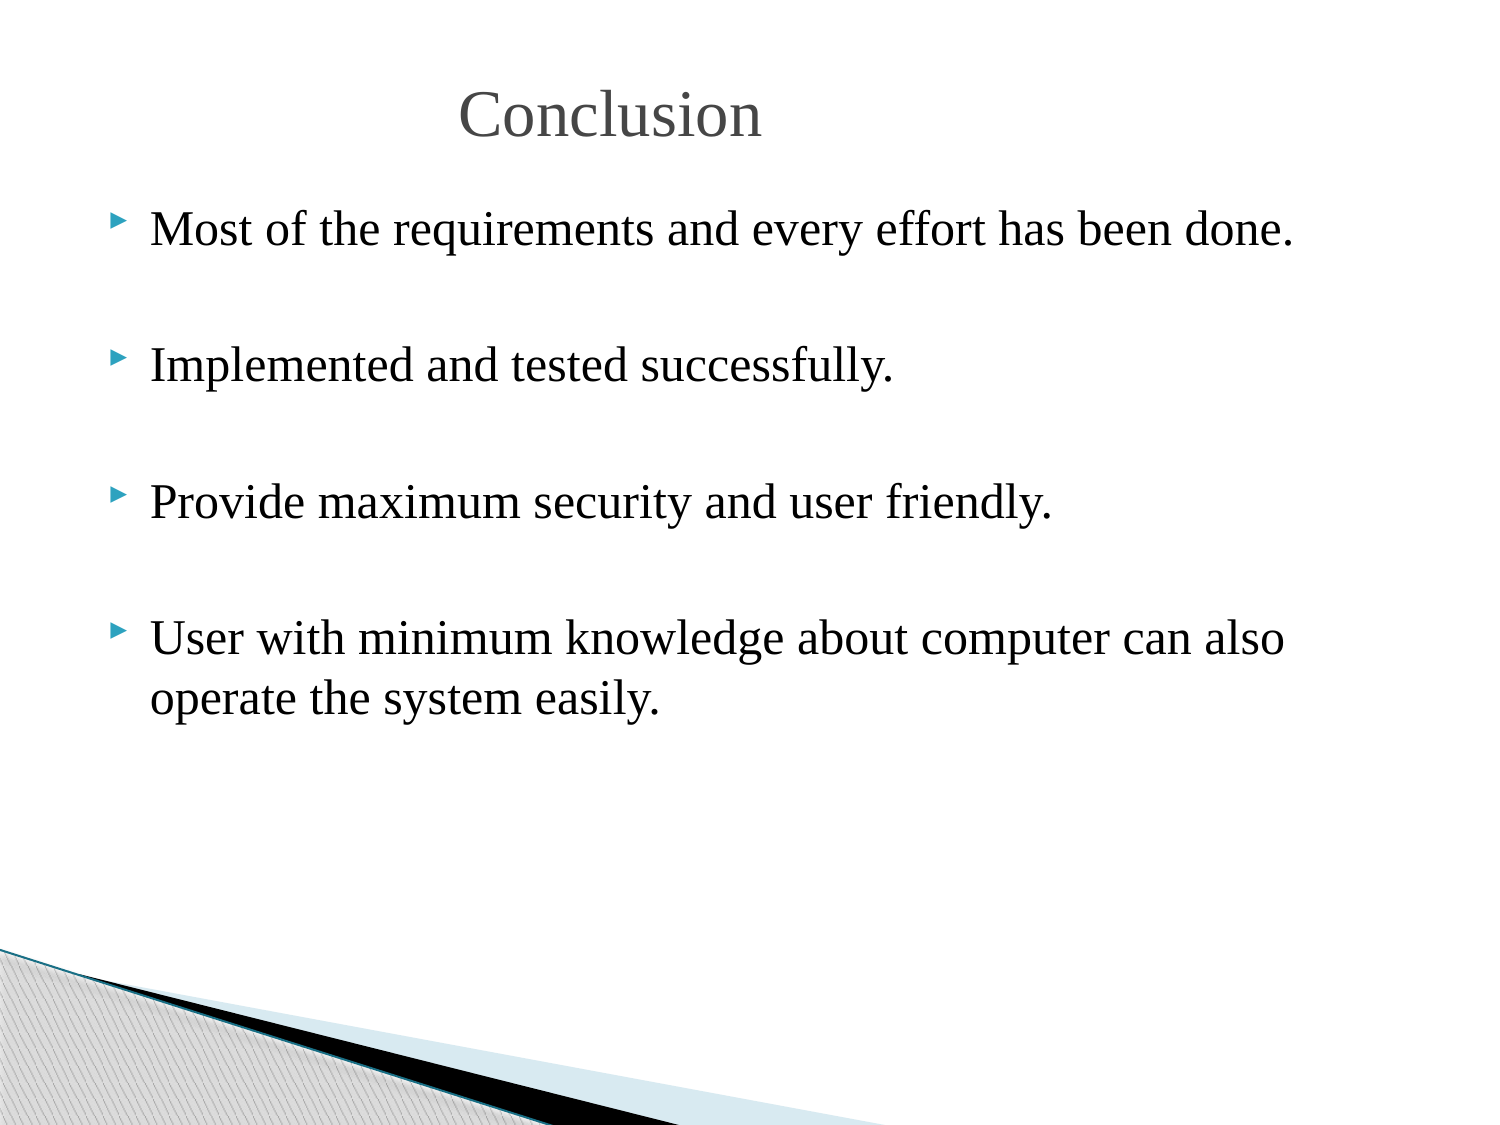

# Conclusion
Most of the requirements and every effort has been done.

Implemented and tested successfully.

Provide maximum security and user friendly.

User with minimum knowledge about computer can also operate the system easily.